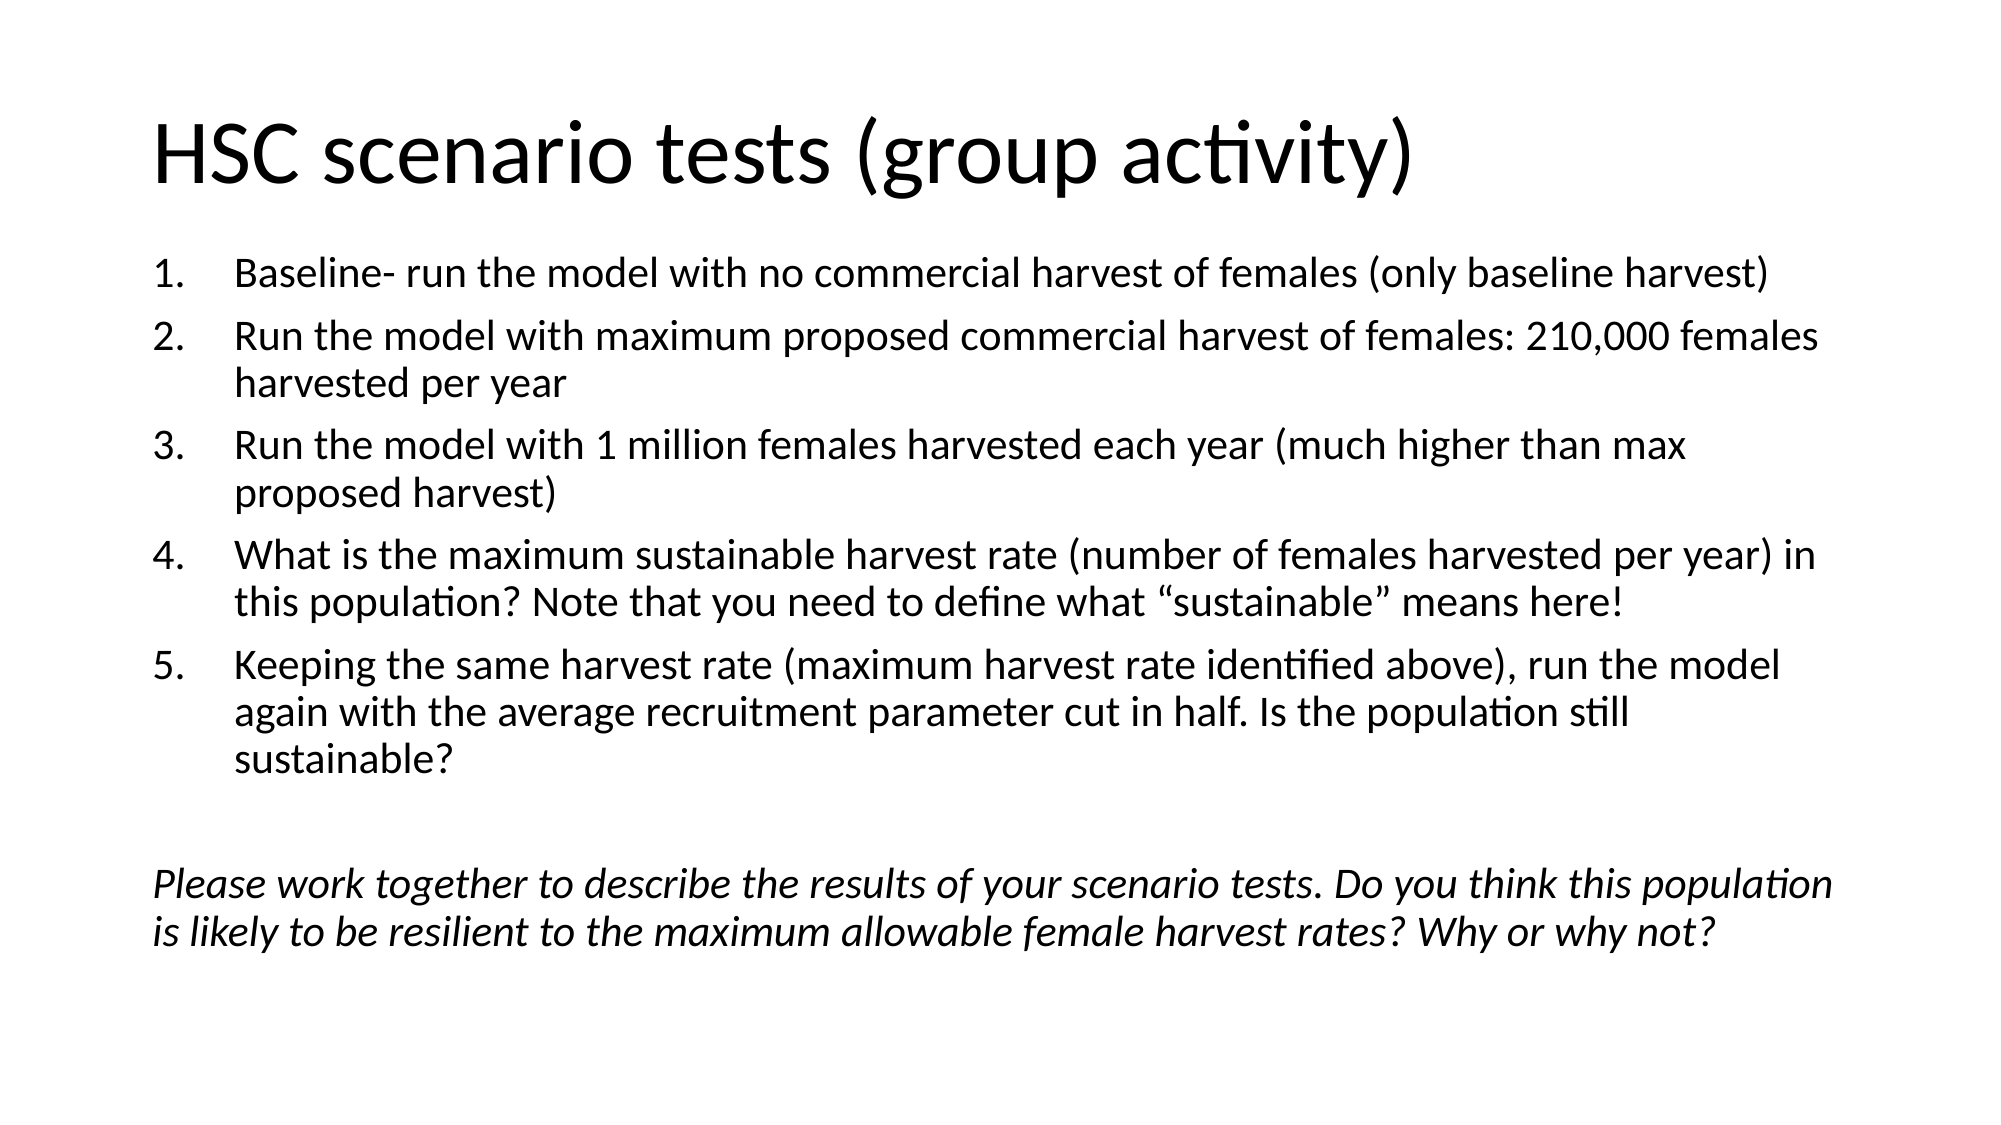

# HSC scenario tests (group activity)
Baseline- run the model with no commercial harvest of females (only baseline harvest)
Run the model with maximum proposed commercial harvest of females: 210,000 females harvested per year
Run the model with 1 million females harvested each year (much higher than max proposed harvest)
What is the maximum sustainable harvest rate (number of females harvested per year) in this population? Note that you need to define what “sustainable” means here!
Keeping the same harvest rate (maximum harvest rate identified above), run the model again with the average recruitment parameter cut in half. Is the population still sustainable?

Please work together to describe the results of your scenario tests. Do you think this population is likely to be resilient to the maximum allowable female harvest rates? Why or why not?